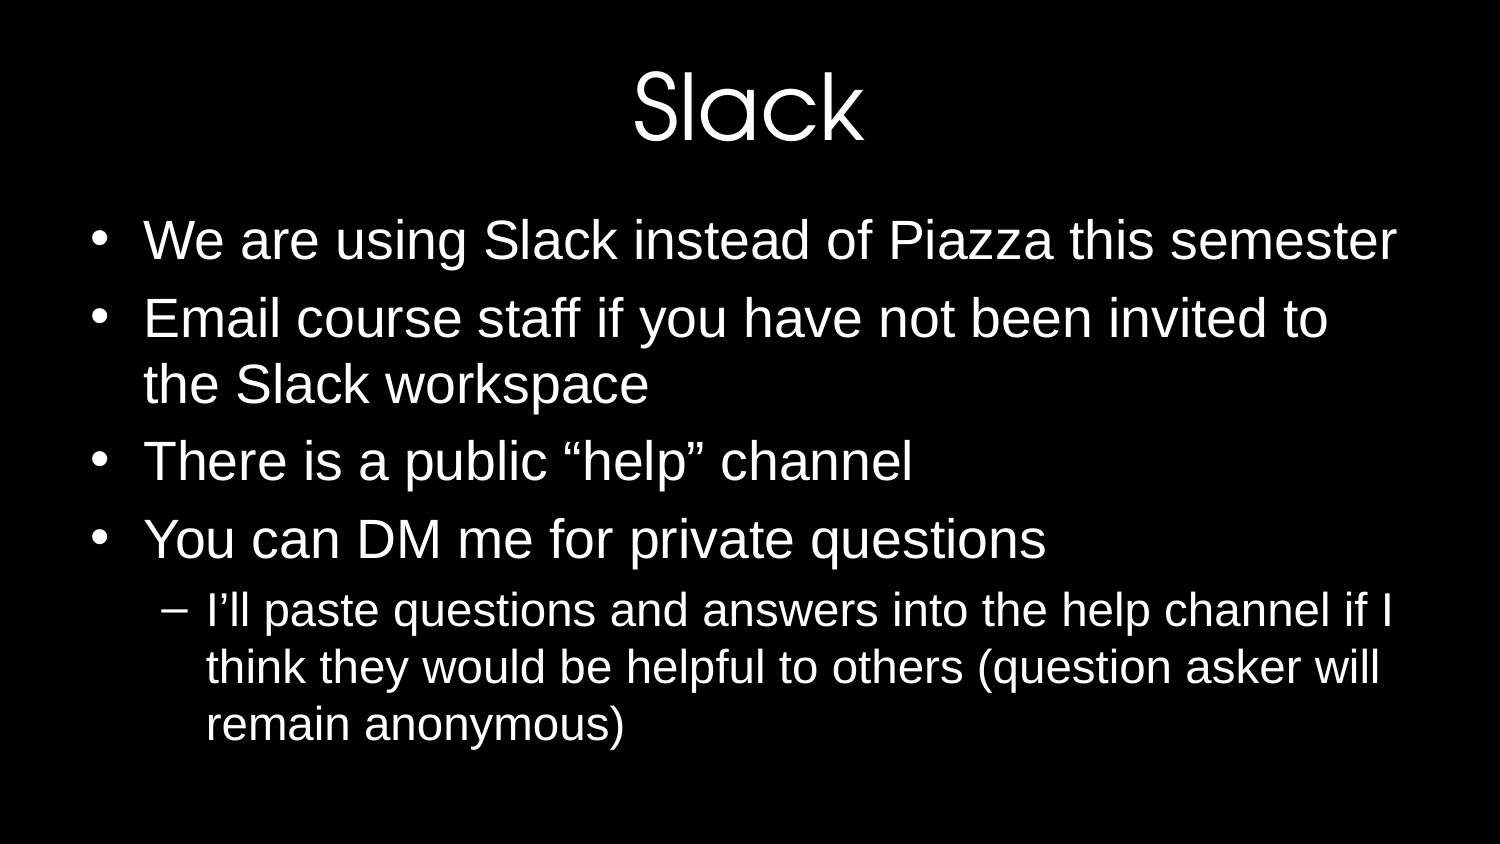

# Slack
We are using Slack instead of Piazza this semester
Email course staff if you have not been invited to the Slack workspace
There is a public “help” channel
You can DM me for private questions
I’ll paste questions and answers into the help channel if I think they would be helpful to others (question asker will remain anonymous)